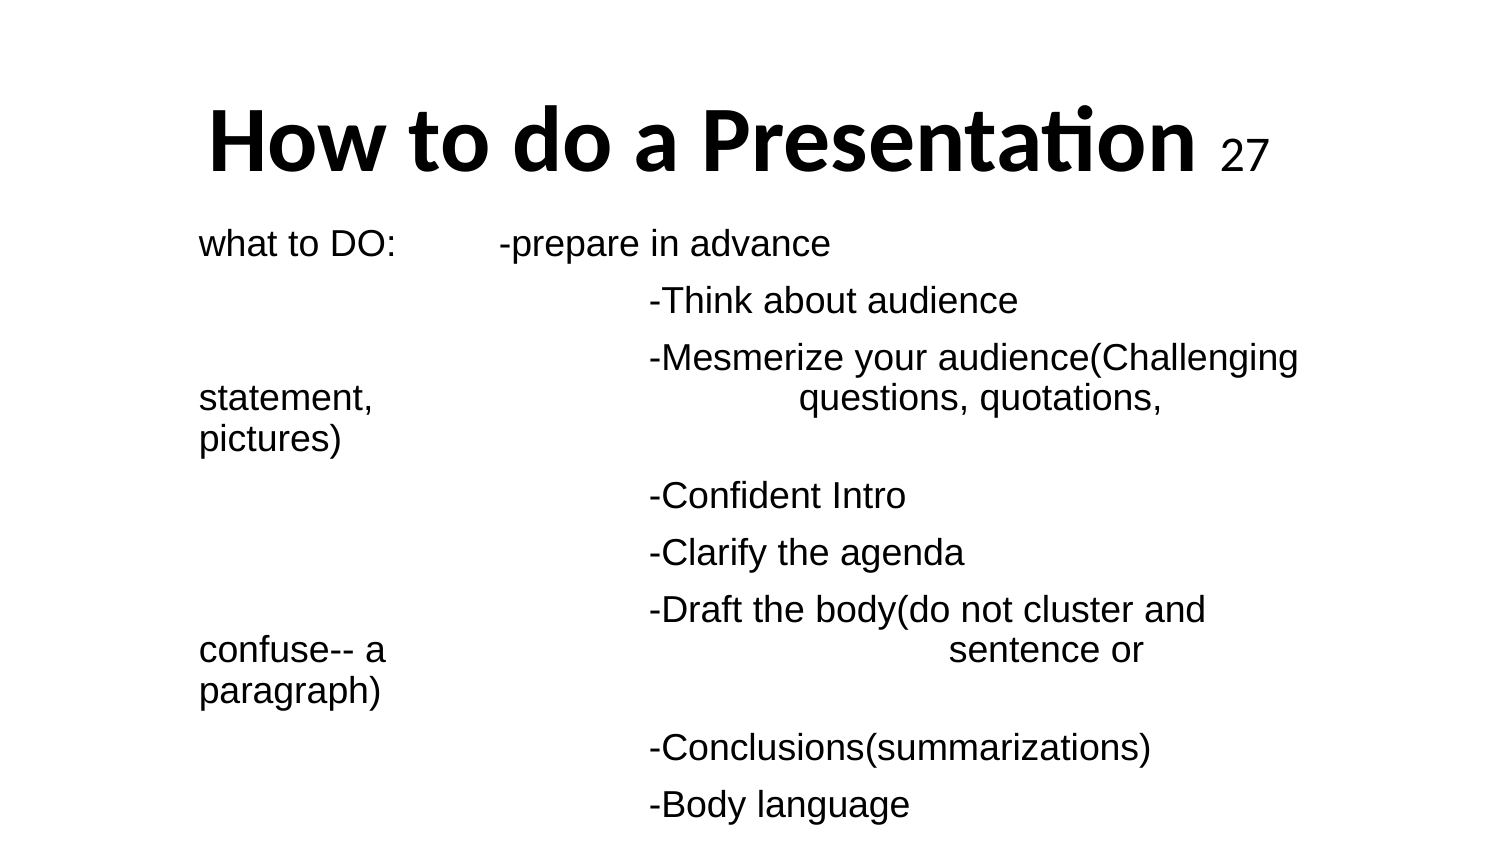

# How to do a Presentation 27
what to DO: 	-prepare in advance
			-Think about audience
			-Mesmerize your audience(Challenging statement, 			questions, quotations, pictures)
			-Confident Intro
			-Clarify the agenda
			-Draft the body(do not cluster and confuse-- a 			 	sentence or paragraph)
			-Conclusions(summarizations)
			-Body language
what to Think while you do it: